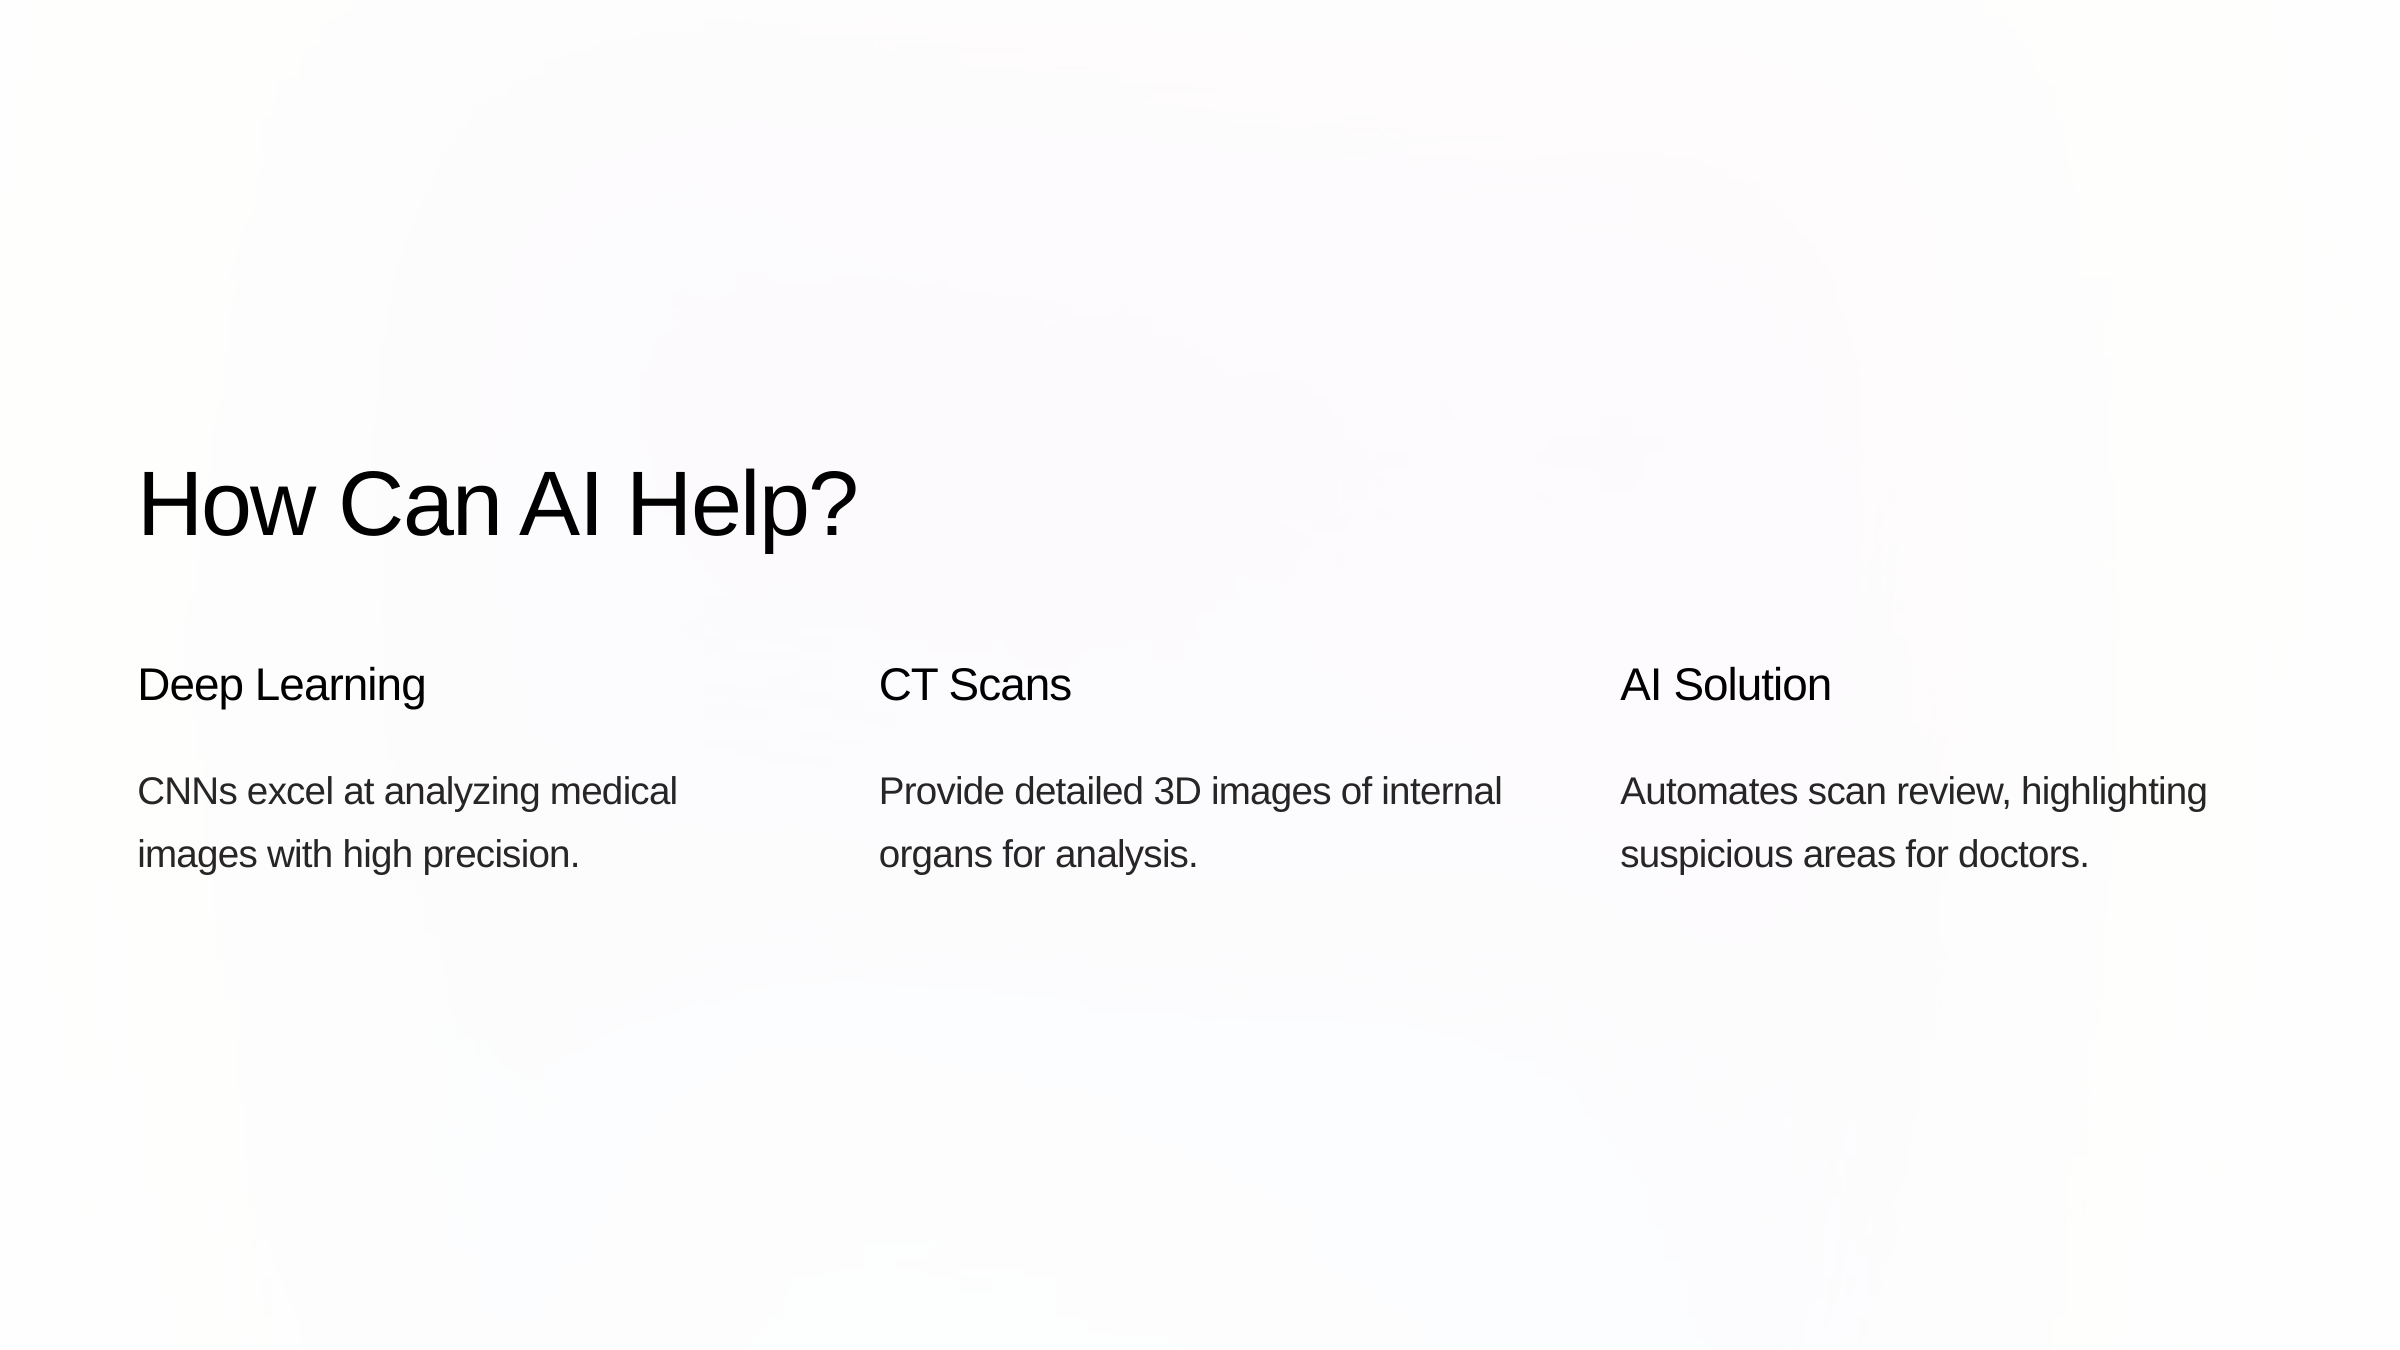

How Can AI Help?
Deep Learning
CT Scans
AI Solution
CNNs excel at analyzing medical images with high precision.
Provide detailed 3D images of internal organs for analysis.
Automates scan review, highlighting suspicious areas for doctors.